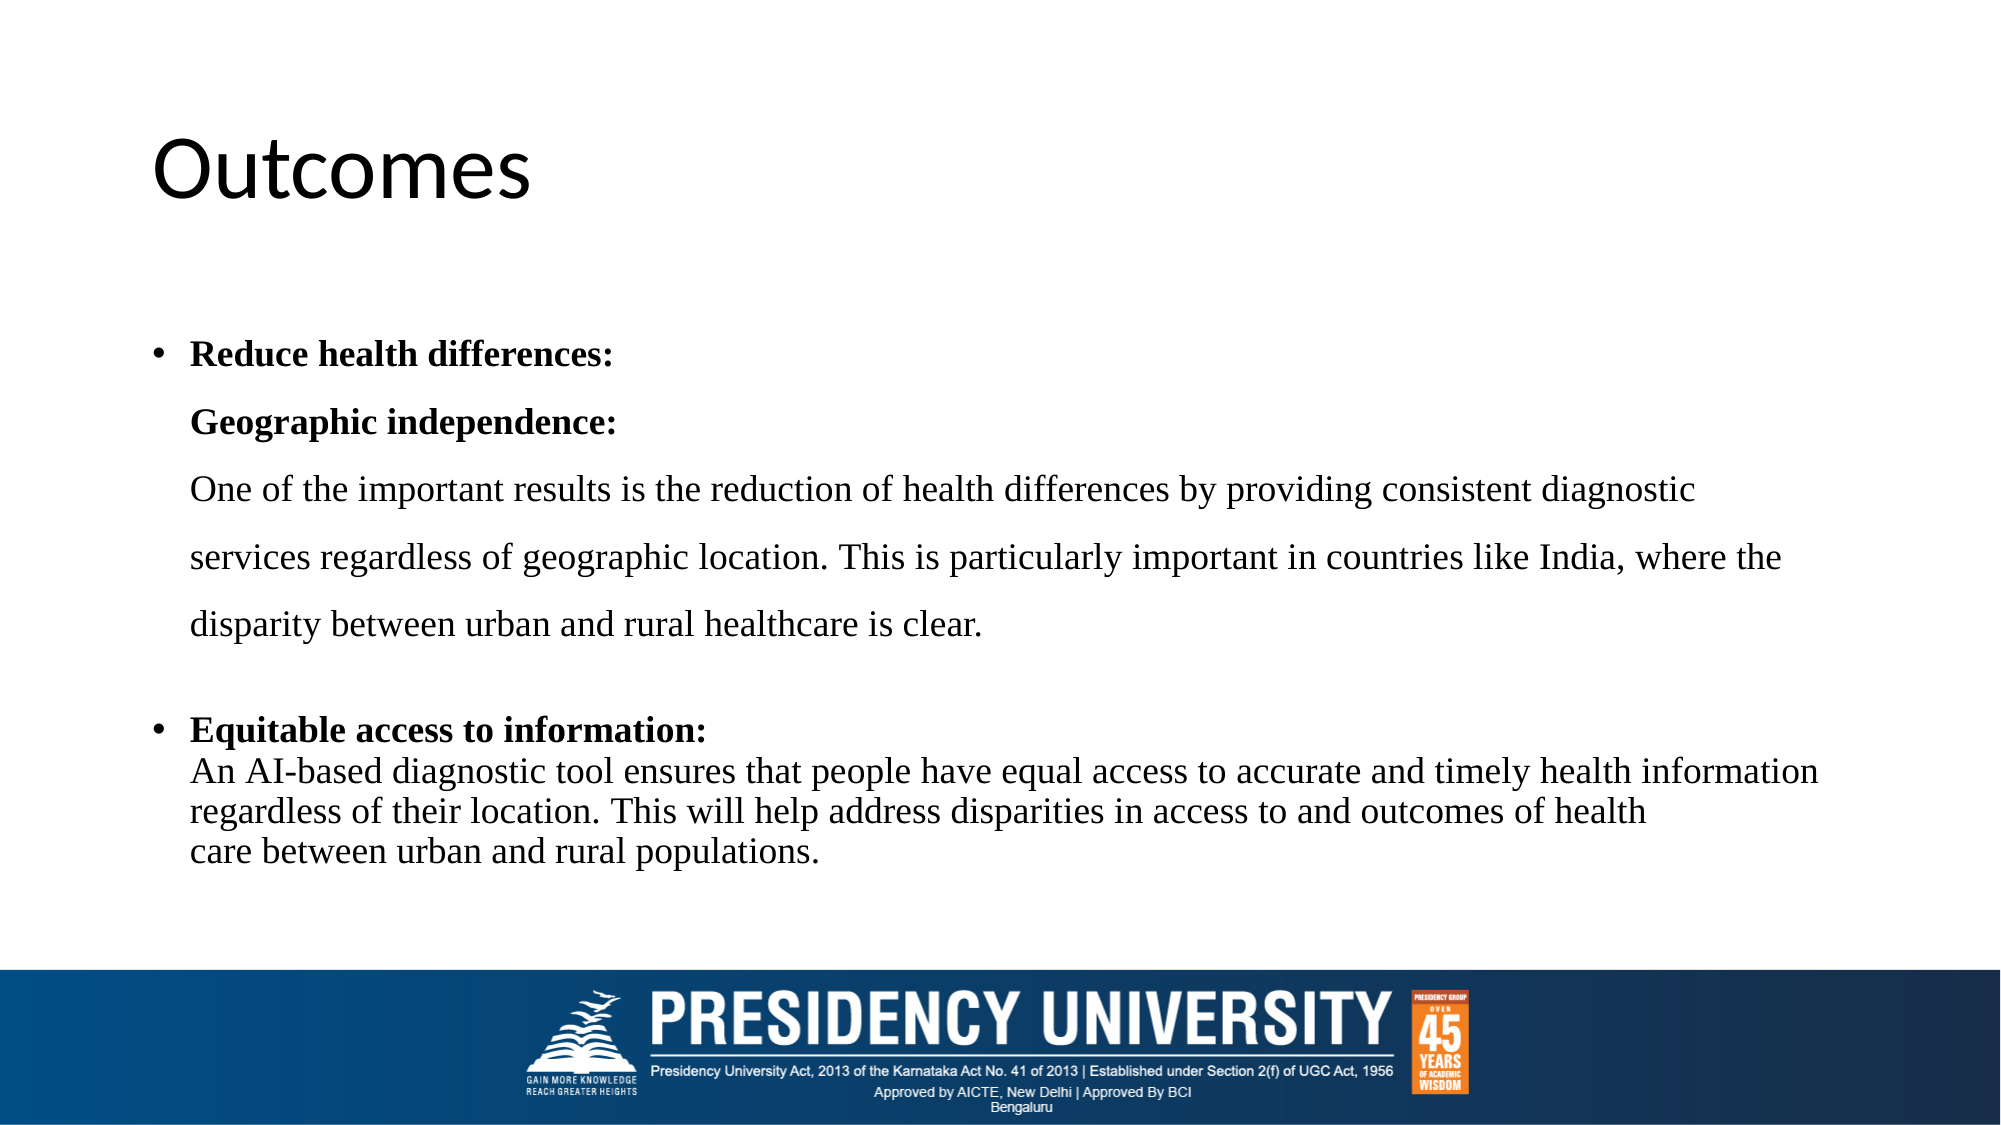

# Outcomes
Reduce health differences:
Geographic independence:
One of the important results is the reduction of health differences by providing consistent diagnostic services regardless of geographic location. This is particularly important in countries like India, where the disparity between urban and rural healthcare is clear.
Equitable access to information:
An AI-based diagnostic tool ensures that people have equal access to accurate and timely health information regardless of their location. This will help address disparities in access to and outcomes of health care between urban and rural populations.